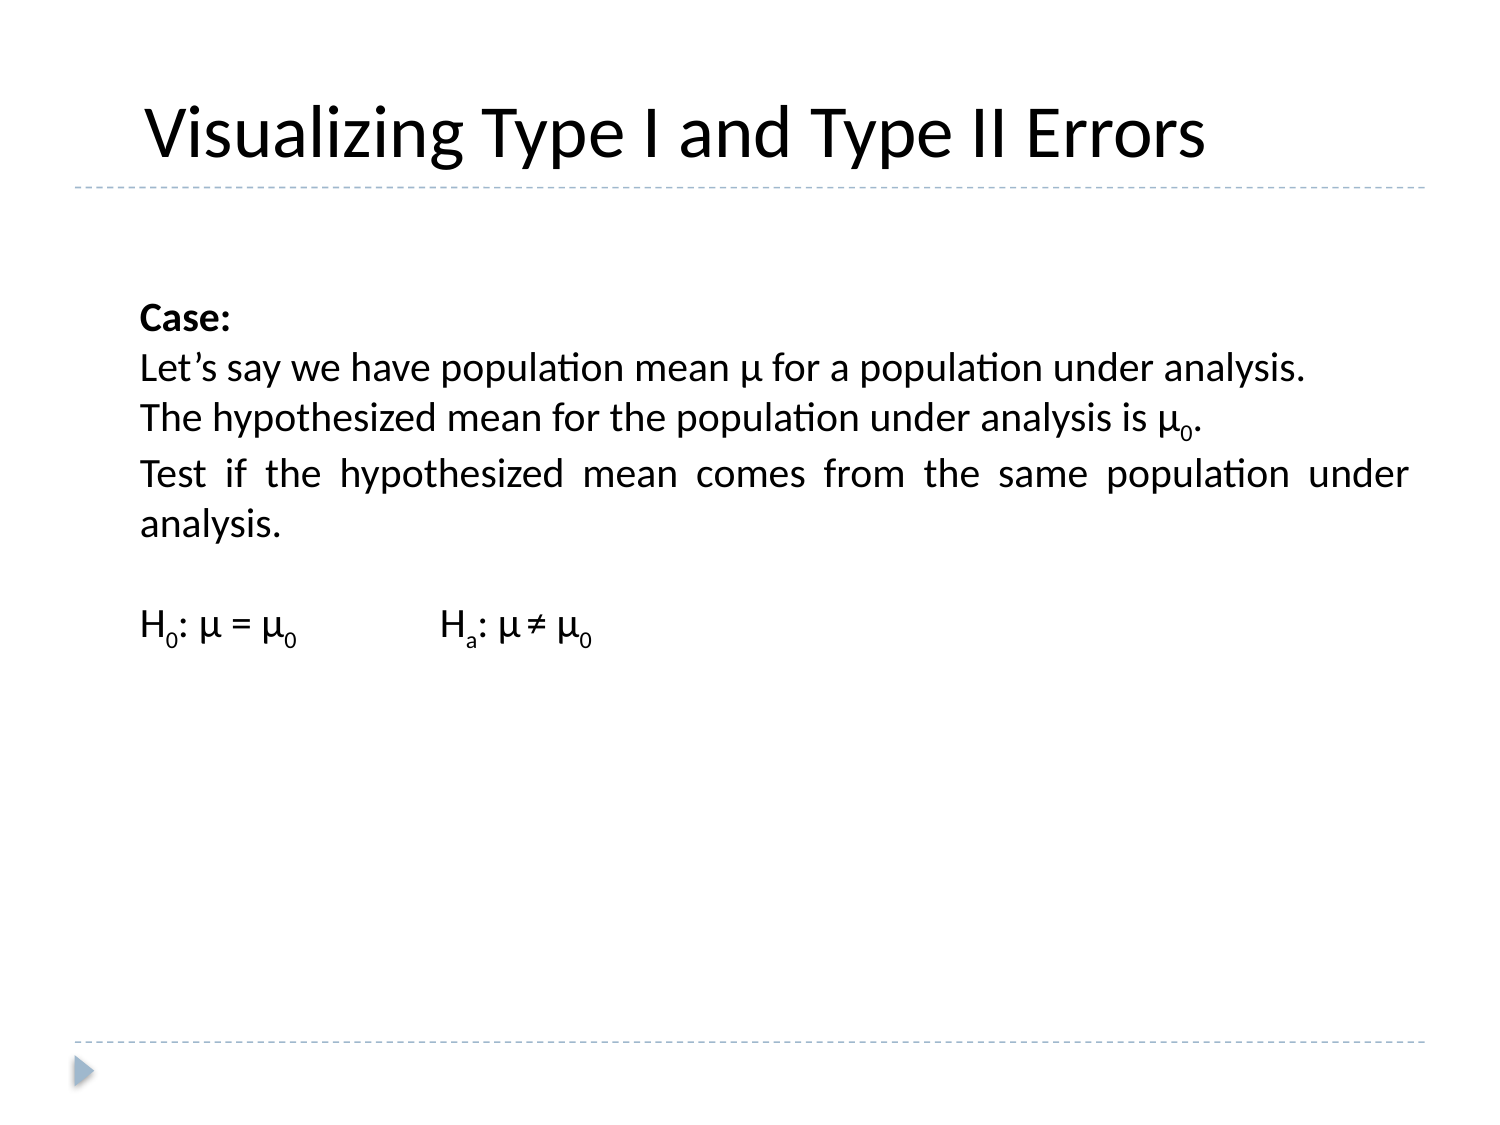

Visualizing Type I and Type II Errors
Case:
Let’s say we have population mean μ for a population under analysis.
The hypothesized mean for the population under analysis is μ0.
Test if the hypothesized mean comes from the same population under analysis.

H0: μ = μ0 	Ha: μ ≠ μ0